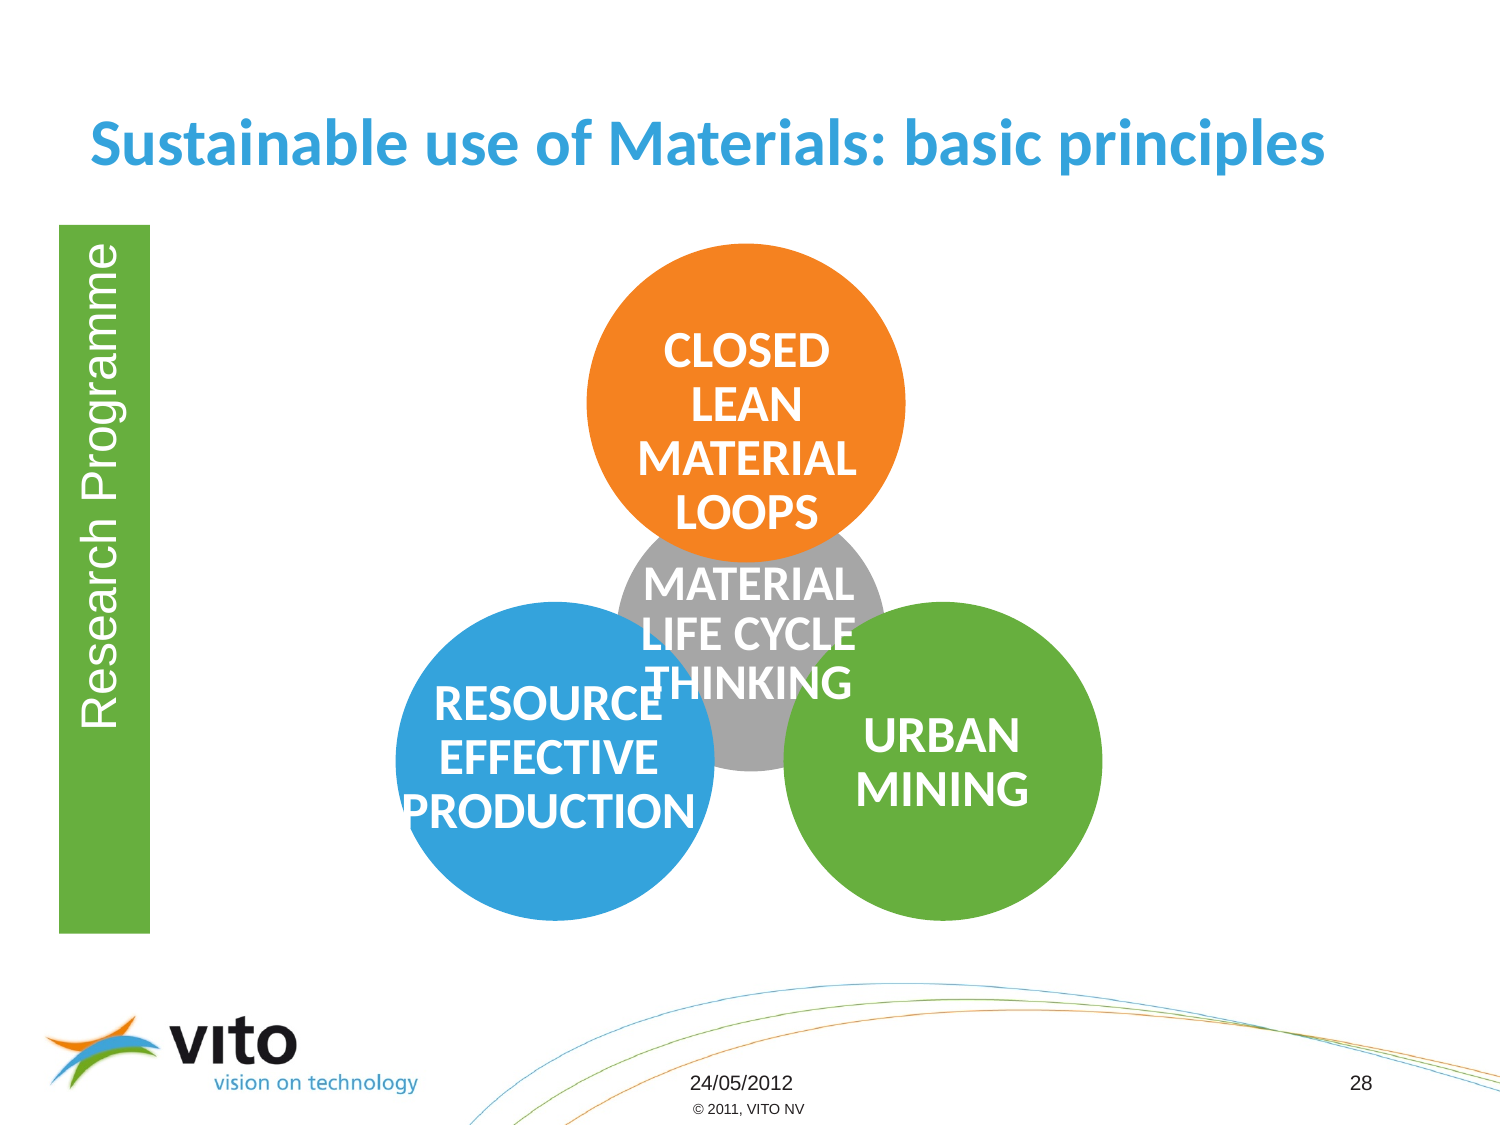

# Sustainable use of Materials: basic principles
Research Programme

Closed lean
material
loops

Material life cycle thinking

Resource Effective Production
Urban Mining